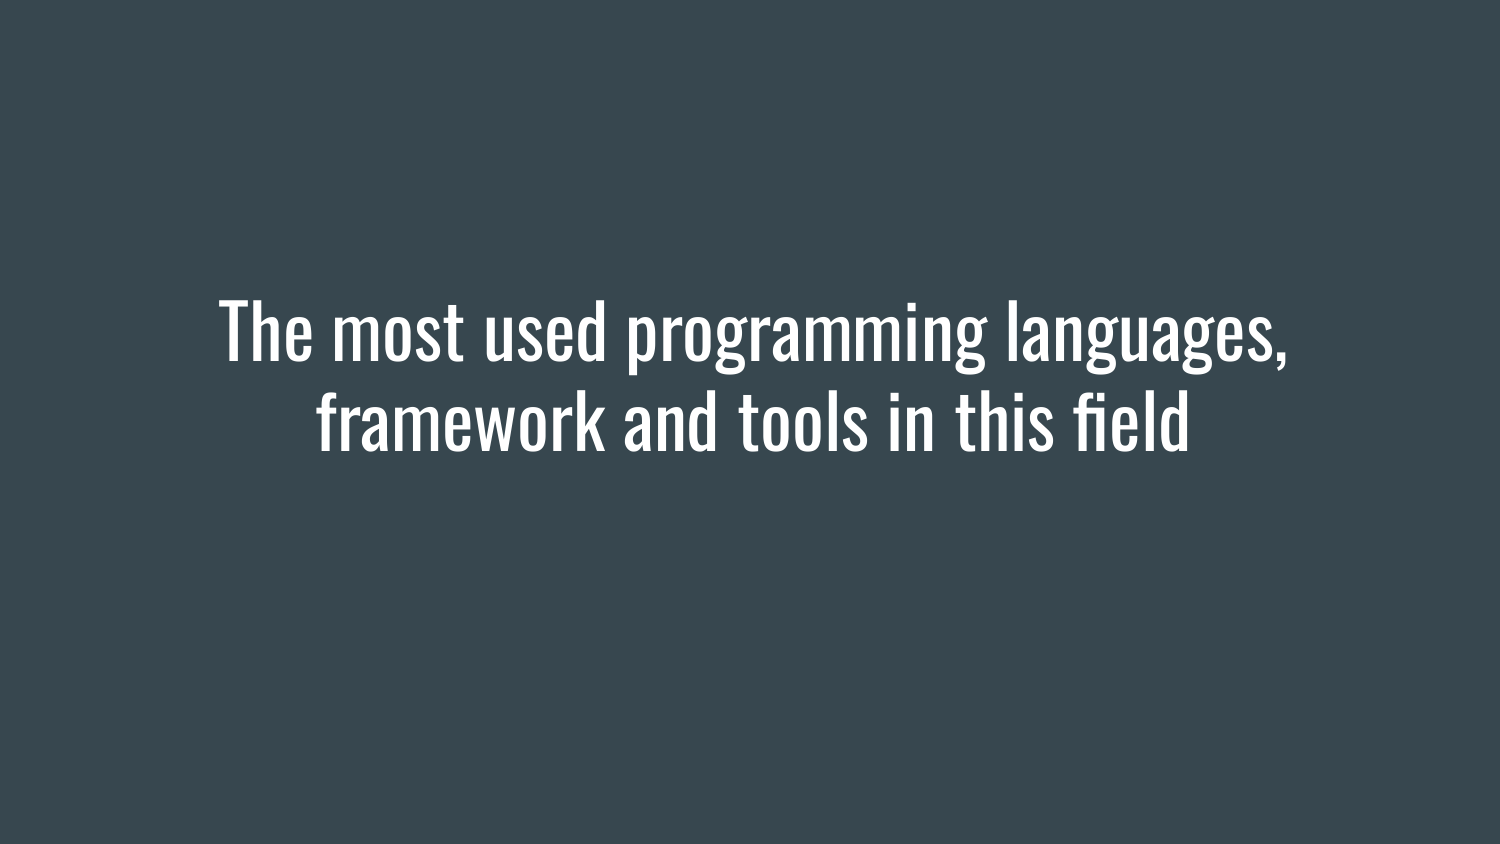

# The most used programming languages, framework and tools in this field